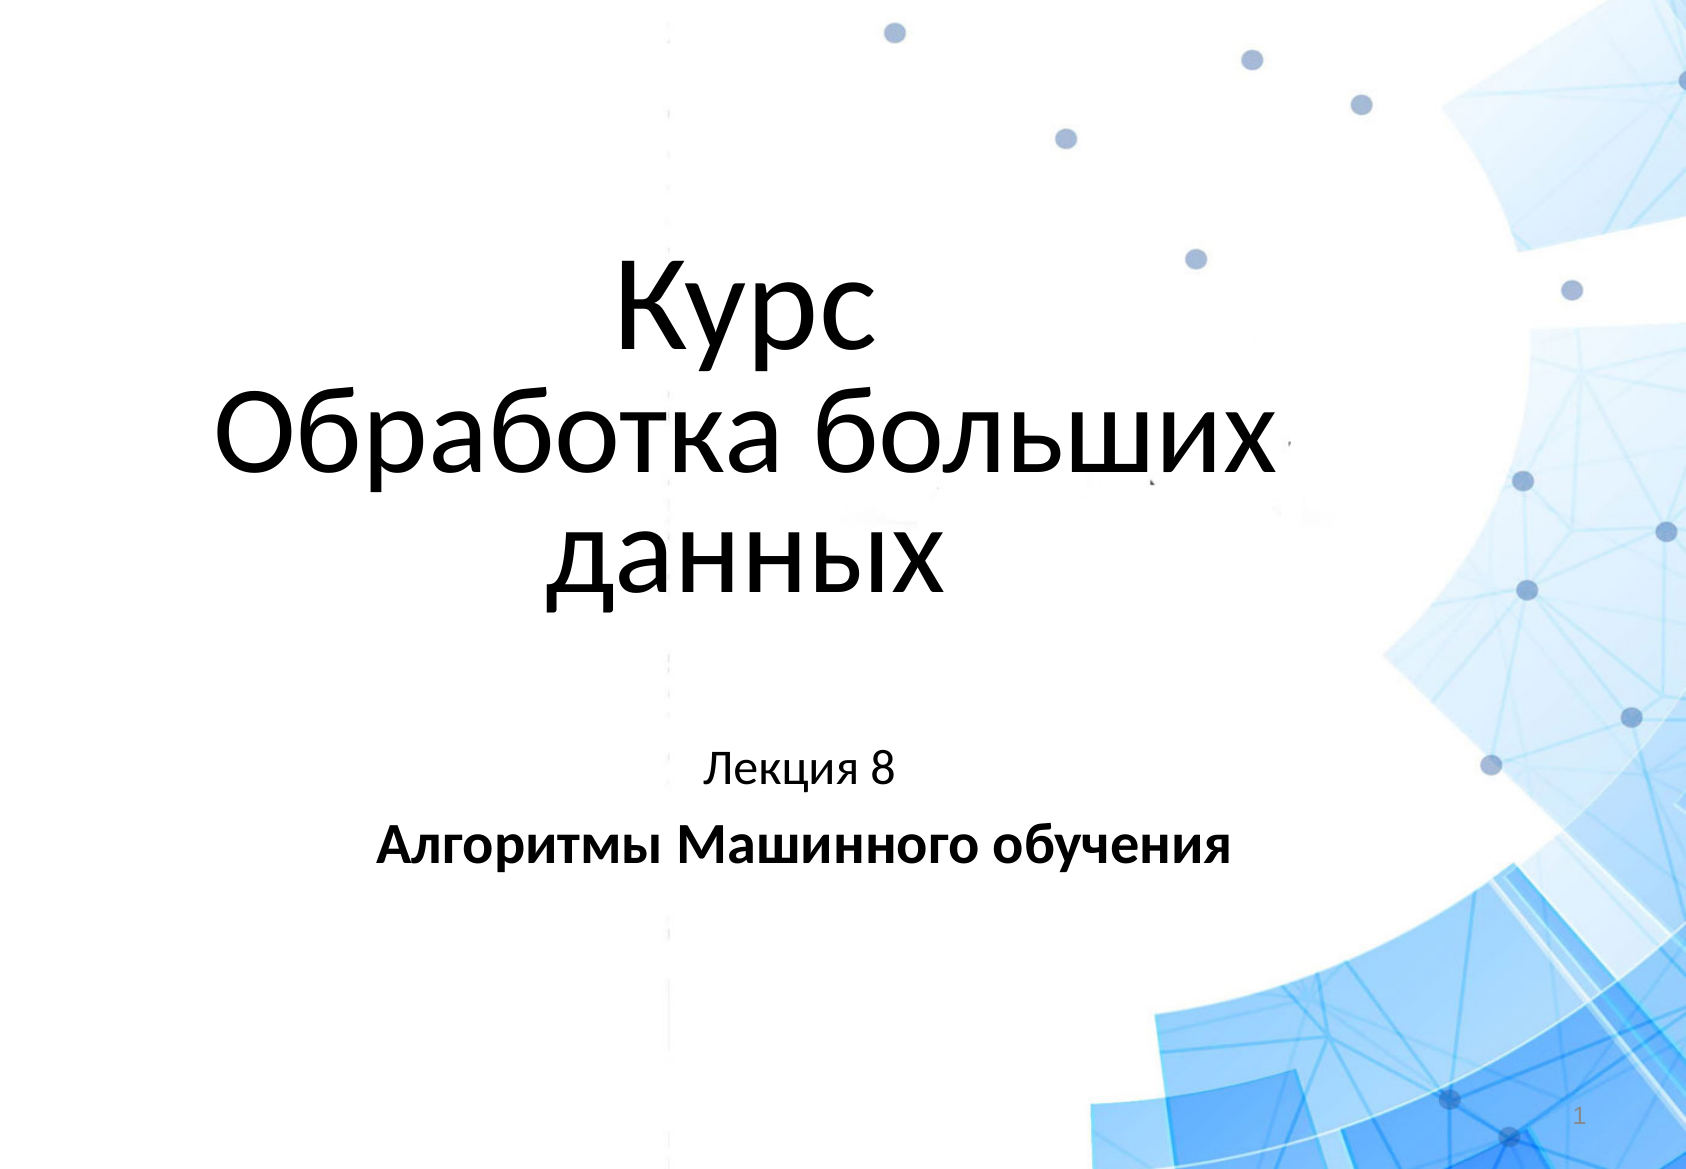

Курс
Обработка больших данных
Лекция 8
Алгоритмы Машинного обучения
1